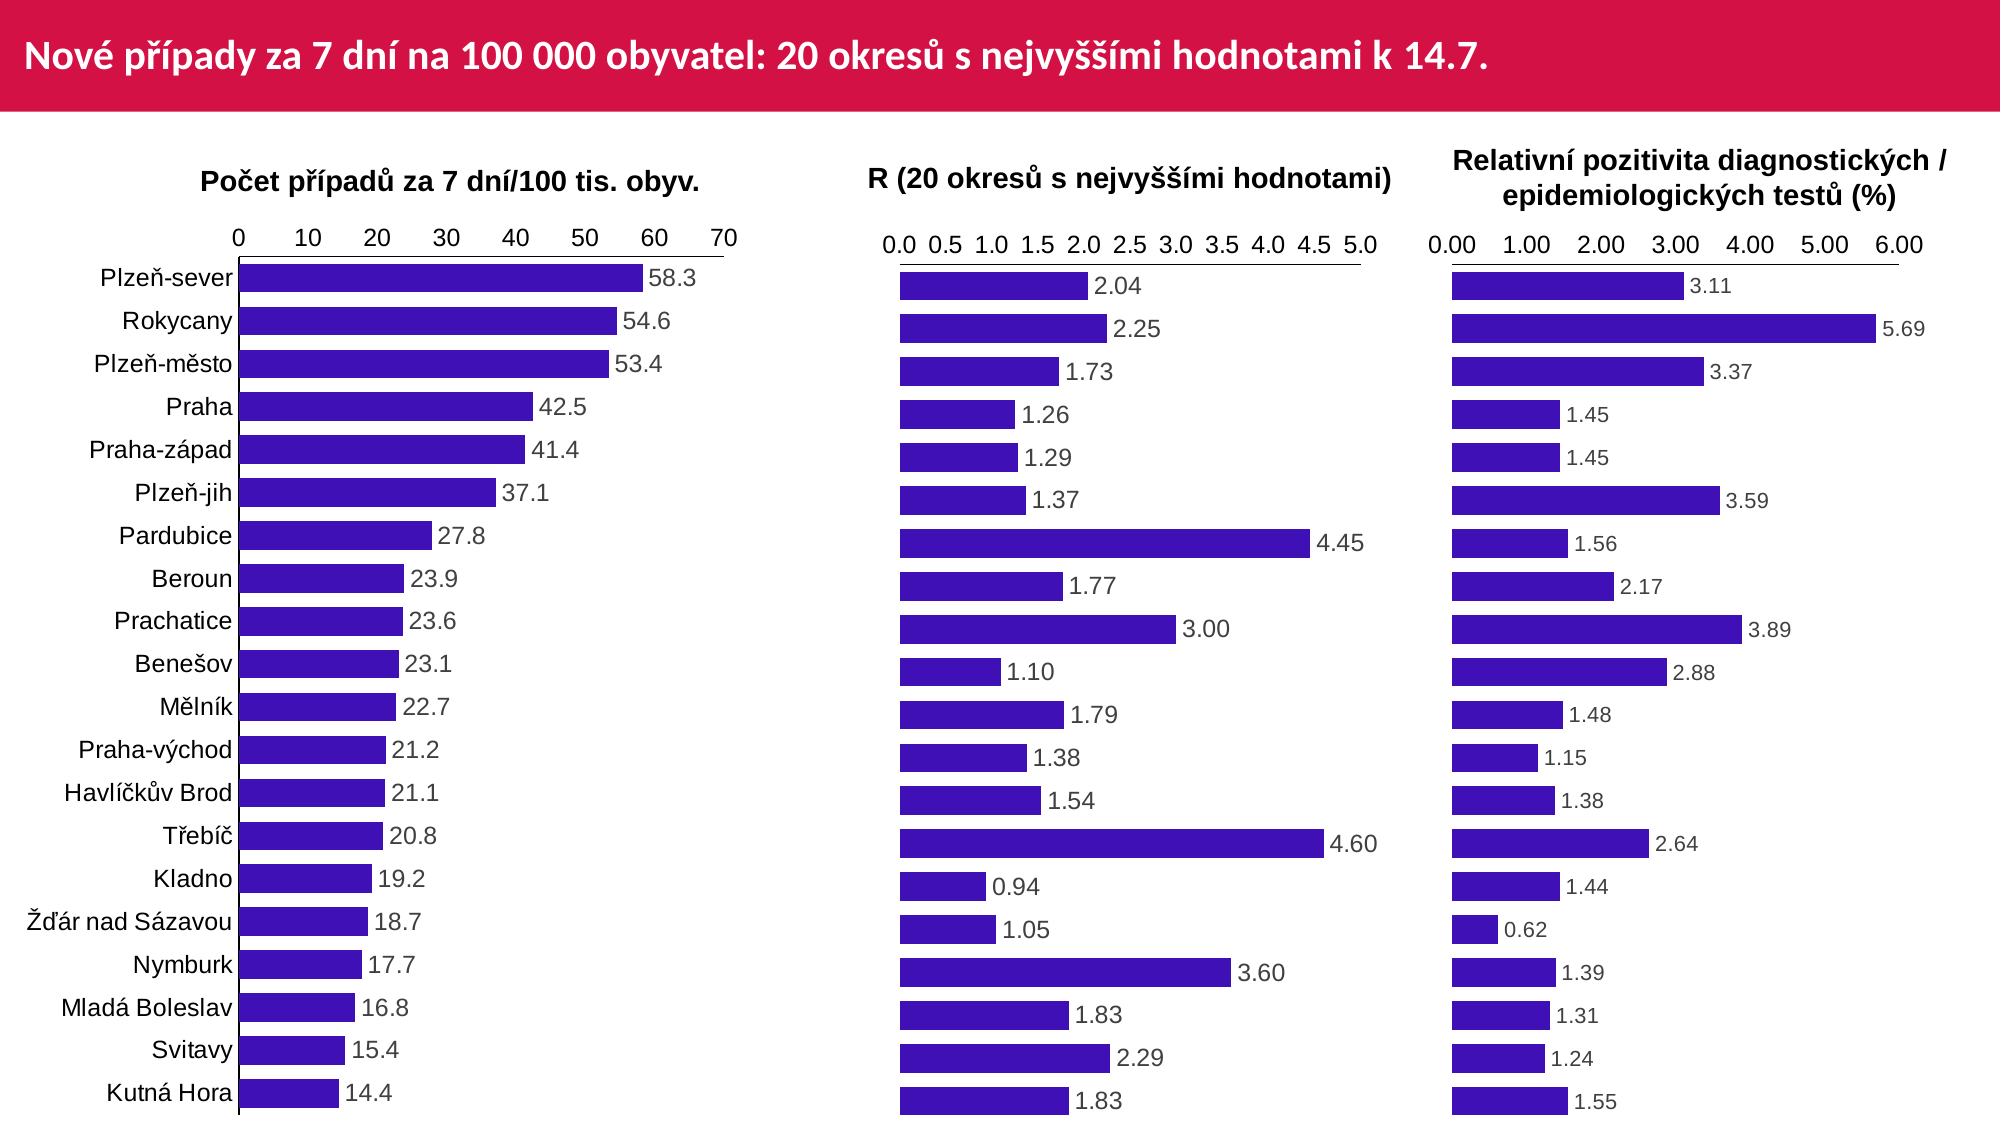

# Nové případy za 7 dní na 100 000 obyvatel: 20 okresů s nejvyššími hodnotami k 14.7.
Relativní pozitivita diagnostických / epidemiologických testů (%)
R (20 okresů s nejvyššími hodnotami)
Počet případů za 7 dní/100 tis. obyv.

### Chart

| Category | Nové případy za 7 dní na 100 000 obyvatel |
|---|---|
| Plzeň-sever | 58.26133307 |
| Rokycany | 54.55757845 |
| Plzeň-město | 53.37712995 |
| Praha | 42.46923789 |
| Praha-západ | 41.36980005 |
| Plzeň-jih | 37.07347678 |
| Pardubice | 27.81925433 |
| Beroun | 23.85817869 |
| Prachatice | 23.6318163 |
| Benešov | 23.05949349 |
| Mělník | 22.729959 |
| Praha-východ | 21.17085409 |
| Havlíčkův Brod | 21.13896757 |
| Třebíč | 20.84522871 |
| Kladno | 19.17947796 |
| Žďár nad Sázavou | 18.65339449 |
| Nymburk | 17.72717872 |
| Mladá Boleslav | 16.78851055 |
| Svitavy | 15.38461538 |
| Kutná Hora | 14.41488665 |

### Chart

| Category | R (zjednodušený výpočet) - 7 denní úseky |
|---|---|
| Plzeň-sever | 2.043478 |
| Rokycany | 2.25 |
| Plzeň-město | 1.733333 |
| Praha | 1.257206 |
| Praha-západ | 1.285714 |
| Plzeň-jih | 1.368421 |
| Pardubice | 4.454545 |
| Beroun | 1.769231 |
| Prachatice | 3.0 |
| Benešov | 1.095238 |
| Mělník | 1.785714 |
| Praha-východ | 1.37931 |
| Havlíčkův Brod | 1.538462 |
| Třebíč | 4.6 |
| Kladno | 0.941176 |
| Žďár nad Sázavou | 1.047619 |
| Nymburk | 3.6 |
| Mladá Boleslav | 1.833333 |
| Svitavy | 2.285714 |
| Kutná Hora | 1.833333 |

### Chart

| Category | Relativní pozitivita testů s diagnostickou/epidemiologickou indikací za 7 dní |
|---|---|
| Plzeň-sever | 3.106508876 |
| Rokycany | 5.691056911 |
| Plzeň-město | 3.373231774 |
| Praha | 1.446835376 |
| Praha-západ | 1.445578231 |
| Plzeň-jih | 3.587443946 |
| Pardubice | 1.55597723 |
| Beroun | 2.167182663 |
| Prachatice | 3.891050584 |
| Benešov | 2.875399361 |
| Mělník | 1.47826087 |
| Praha-východ | 1.147227533 |
| Havlíčkův Brod | 1.375515818 |
| Třebíč | 2.642007926 |
| Kladno | 1.441899915 |
| Žďár nad Sázavou | 0.617283951 |
| Nymburk | 1.385041551 |
| Mladá Boleslav | 1.309164149 |
| Svitavy | 1.240694789 |
| Kutná Hora | 1.55210643 |
Zvýrazněny jsou okresy,
u kterých je hodnota R > 0,95 spojena s relativně vysokým počtem nově potvrzených záchytů nemoci.